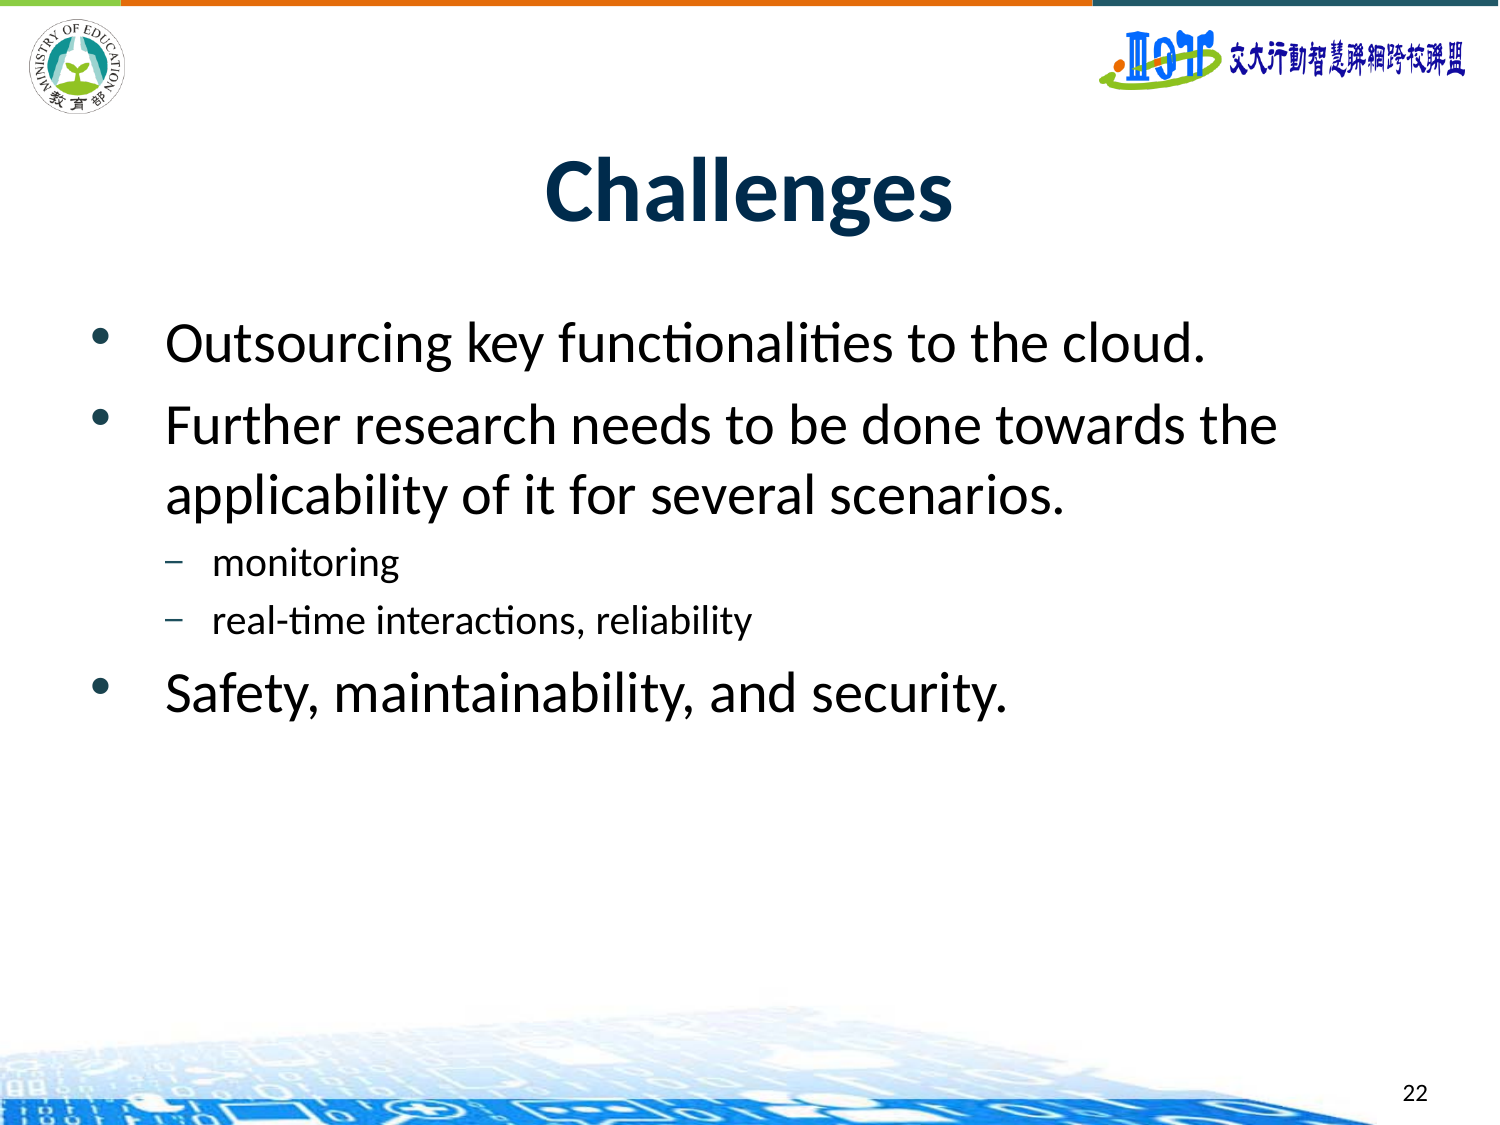

# Challenges
Outsourcing key functionalities to the cloud.
Further research needs to be done towards the applicability of it for several scenarios.
monitoring
real-time interactions, reliability
Safety, maintainability, and security.
22